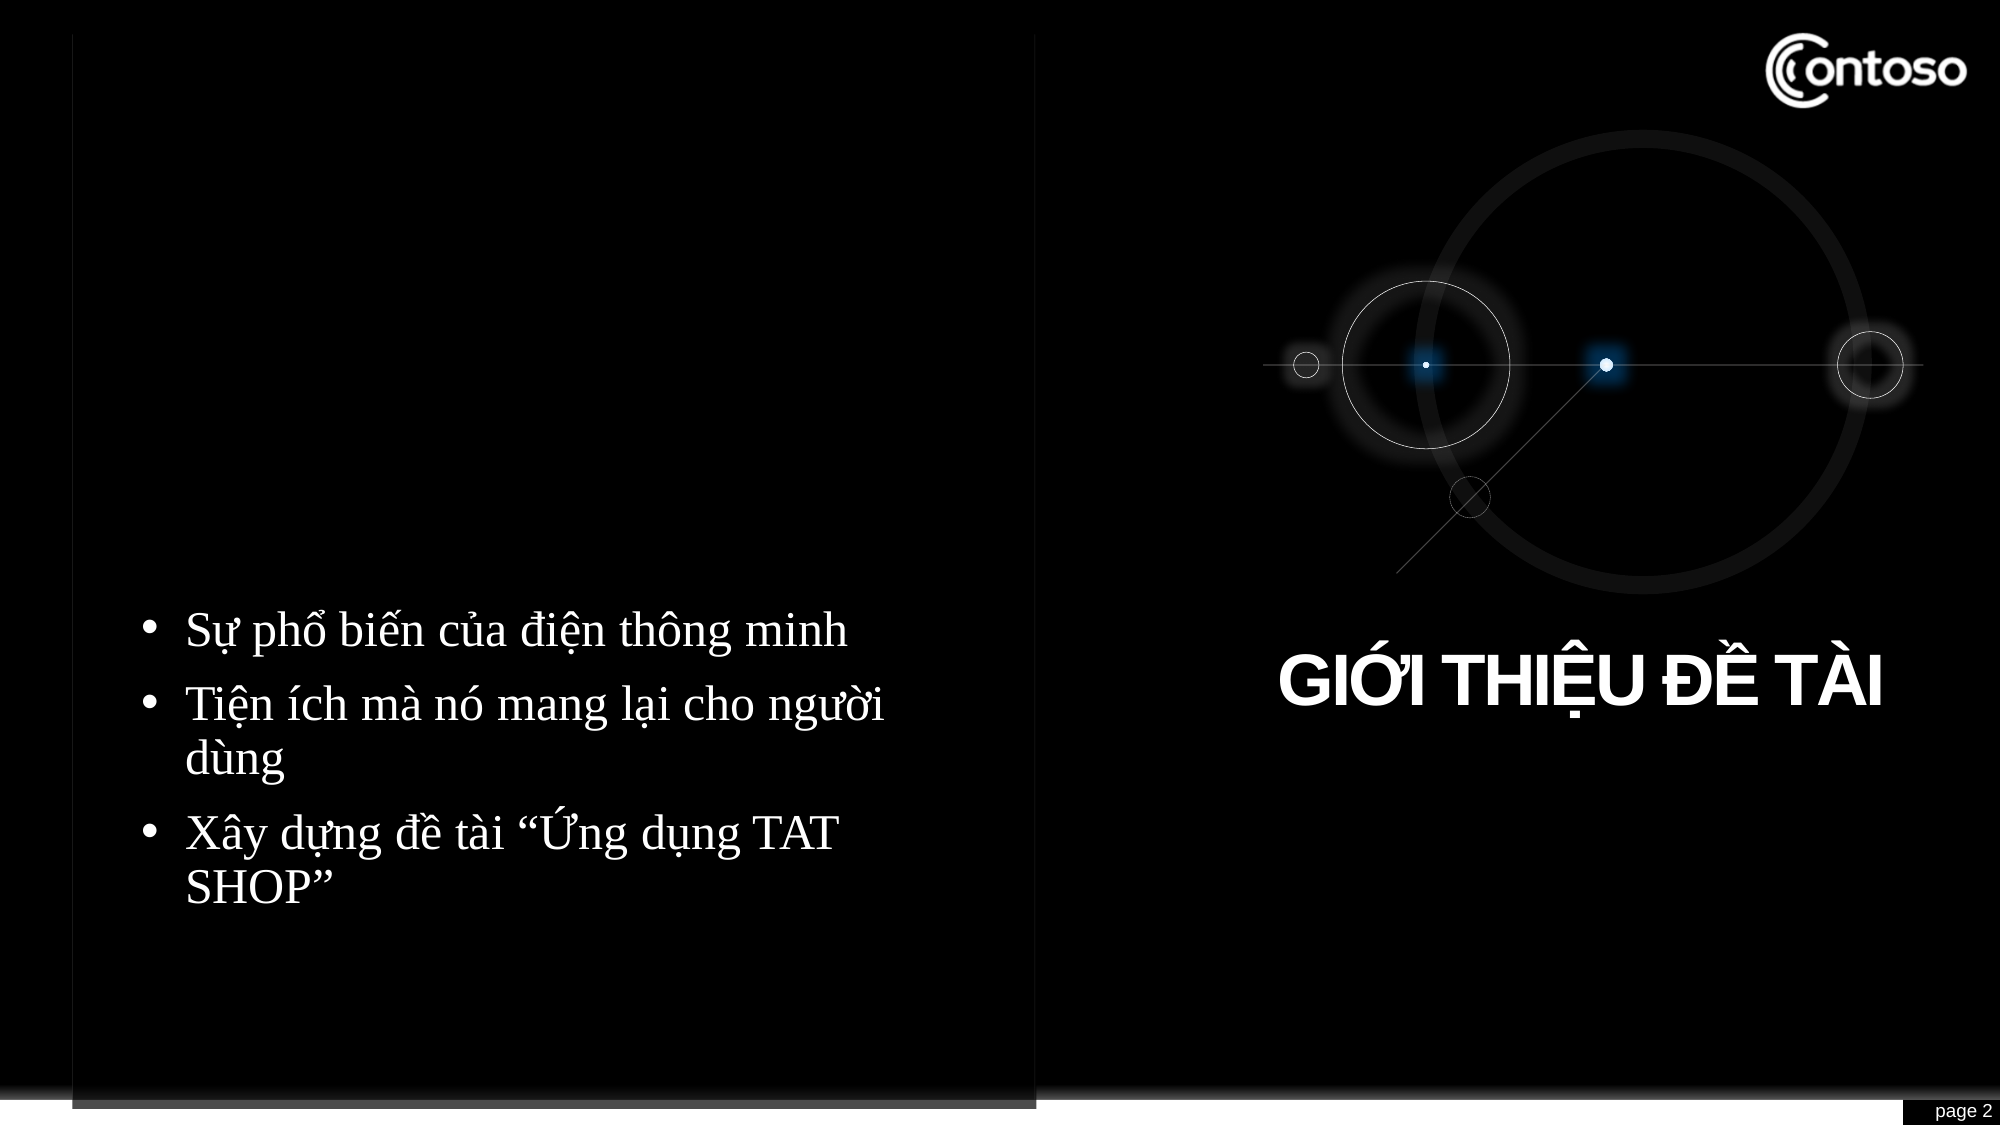

Sự phổ biến của điện thông minh
Tiện ích mà nó mang lại cho người dùng
Xây dựng đề tài “Ứng dụng TAT SHOP”
# Giới thiệu đề tài
page 2